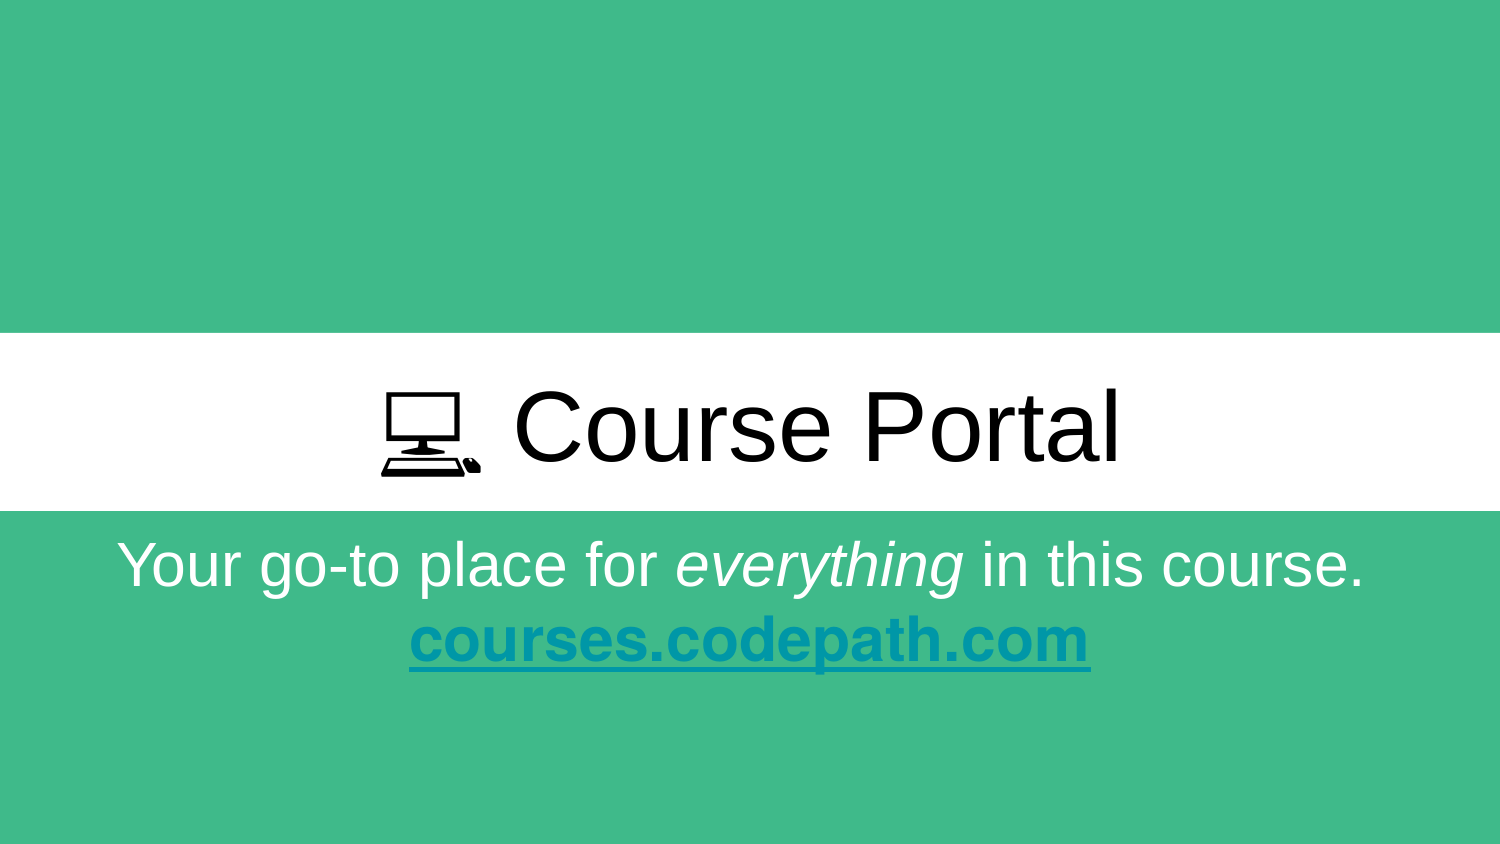

# 💻 Course Portal
Your go-to place for everything in this course. courses.codepath.com